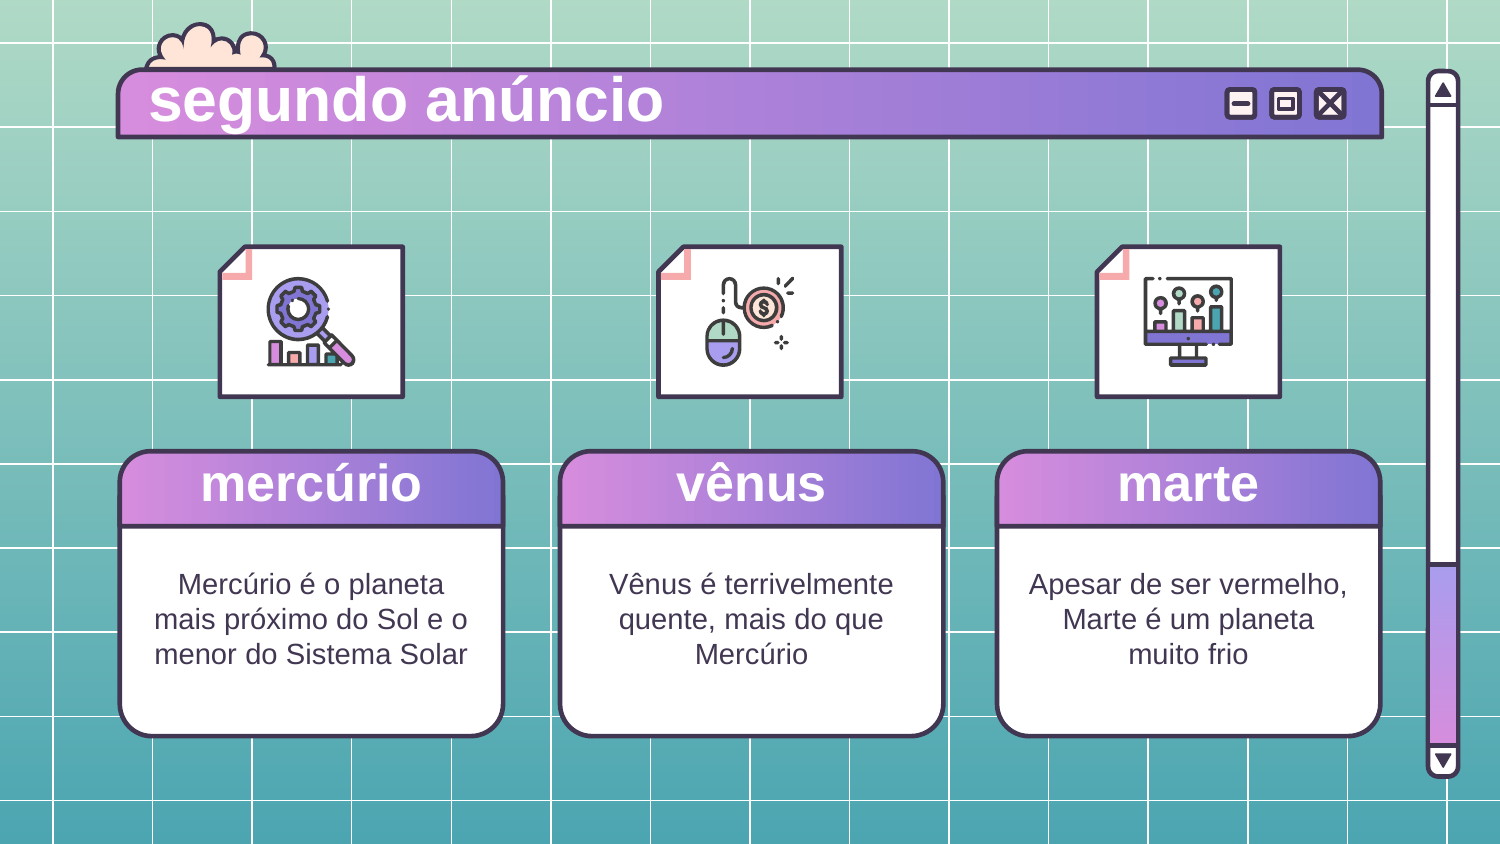

segundo anúncio

# mercúrio
vênus
marte

Mercúrio é o planeta mais próximo do Sol e o menor do Sistema Solar
Vênus é terrivelmente quente, mais do que Mercúrio
Apesar de ser vermelho, Marte é um planeta muito frio